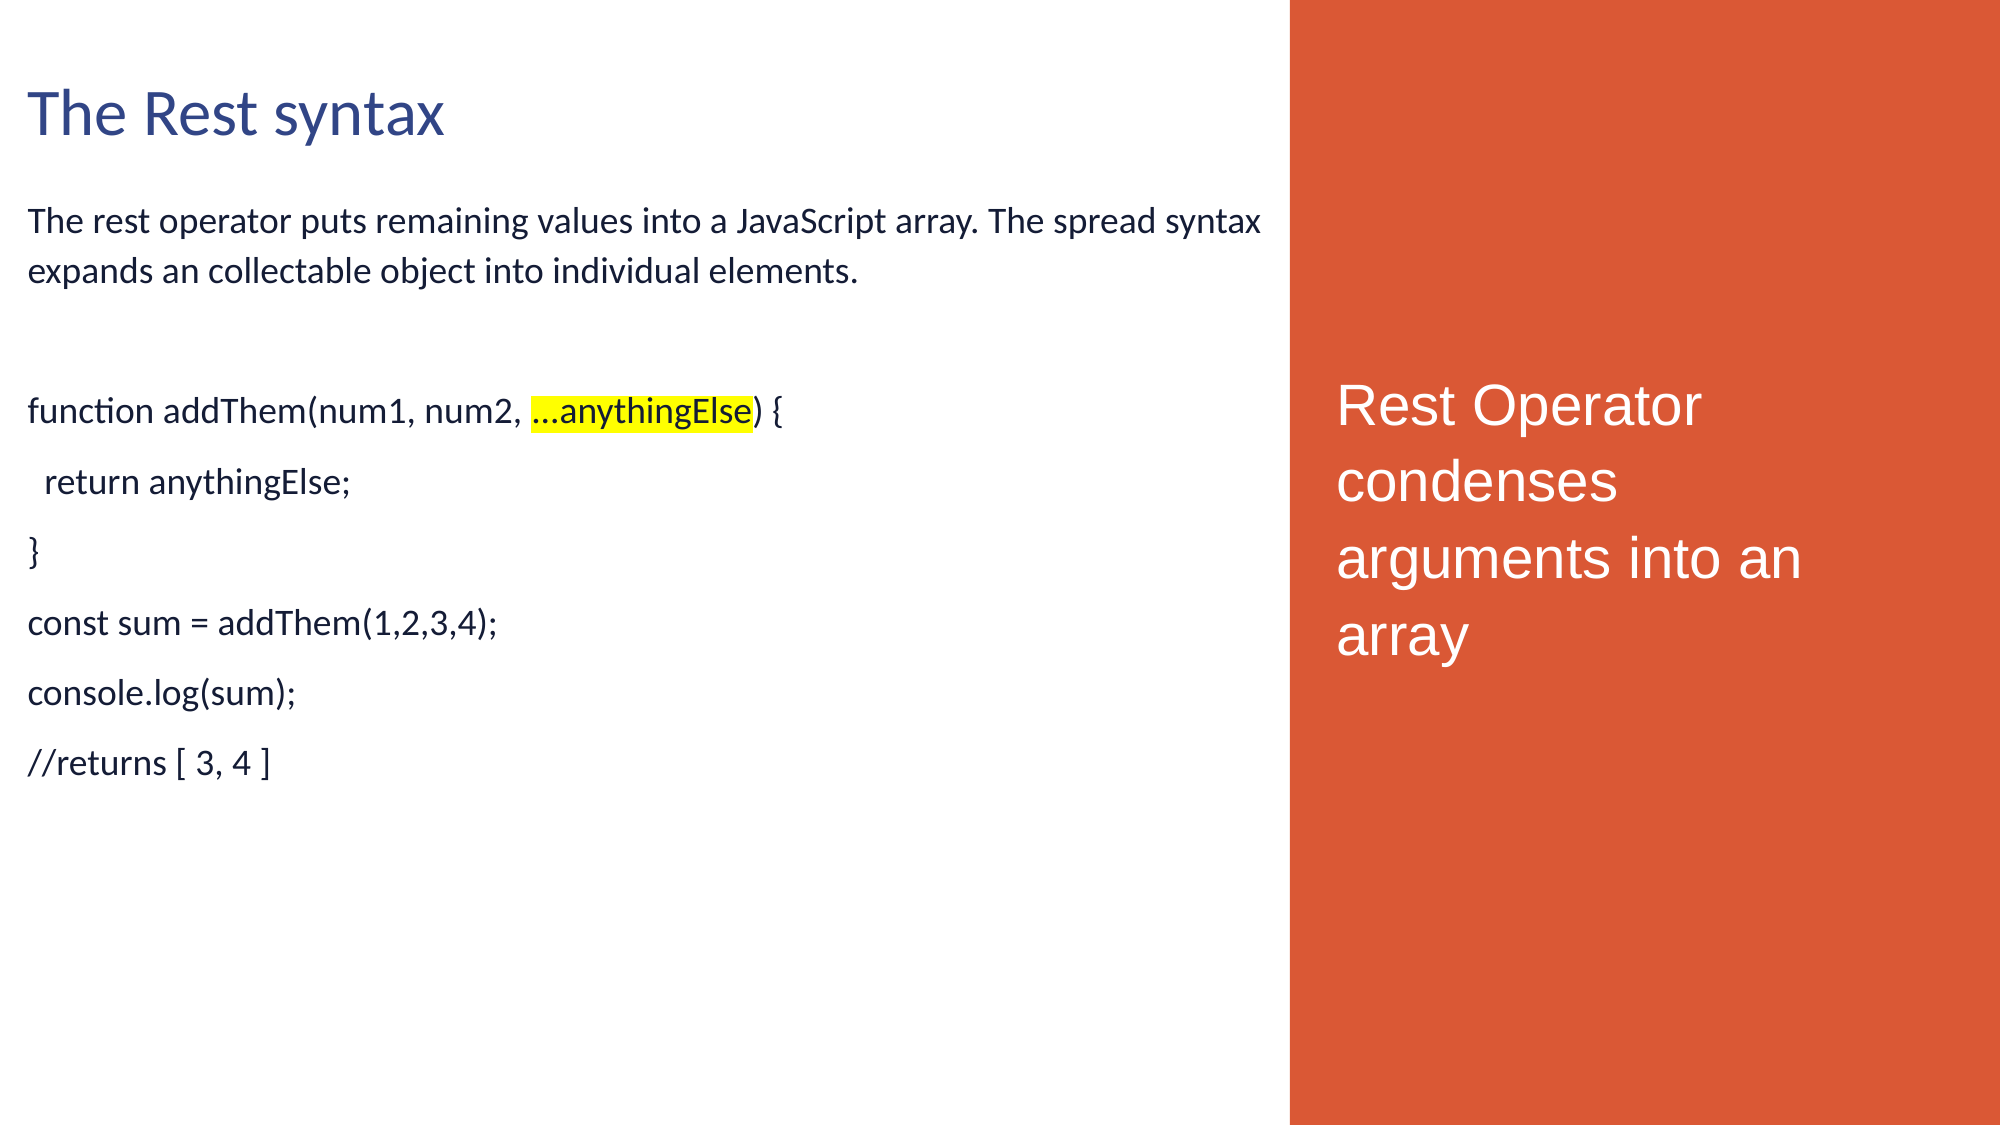

The Rest syntax

The rest operator puts remaining values into a JavaScript array. The spread syntax expands an collectable object into individual elements.

function addThem(num1, num2, ...anythingElse) {
  return anythingElse;
}
const sum = addThem(1,2,3,4);
console.log(sum);
//returns [ 3, 4 ]

Rest Operator condenses arguments into an array